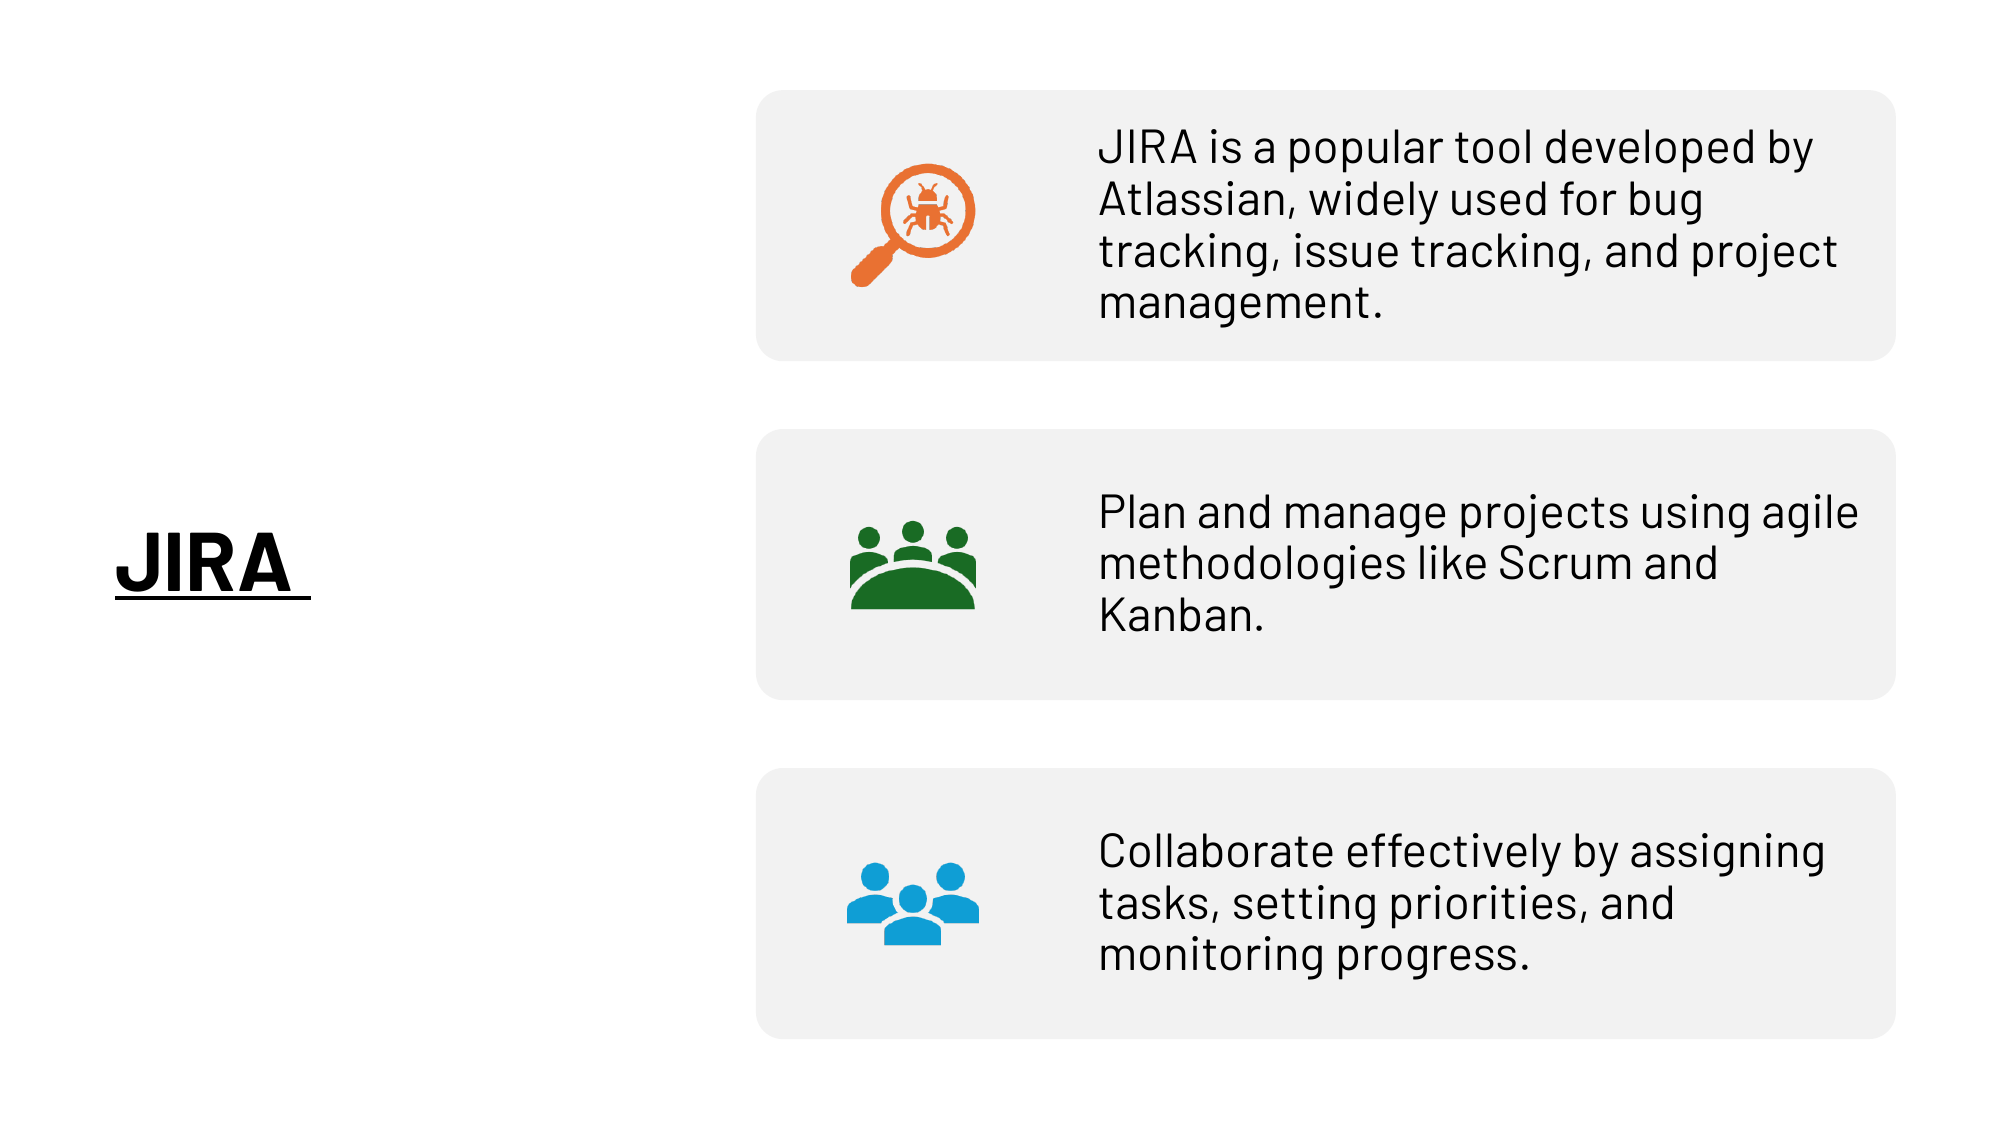

# JIRA
JIRA is a popular tool developed by Atlassian, widely used for bug tracking, issue tracking, and project management.
Plan and manage projects using agile methodologies like Scrum and Kanban.
Collaborate effectively by assigning tasks, setting priorities, and monitoring progress.